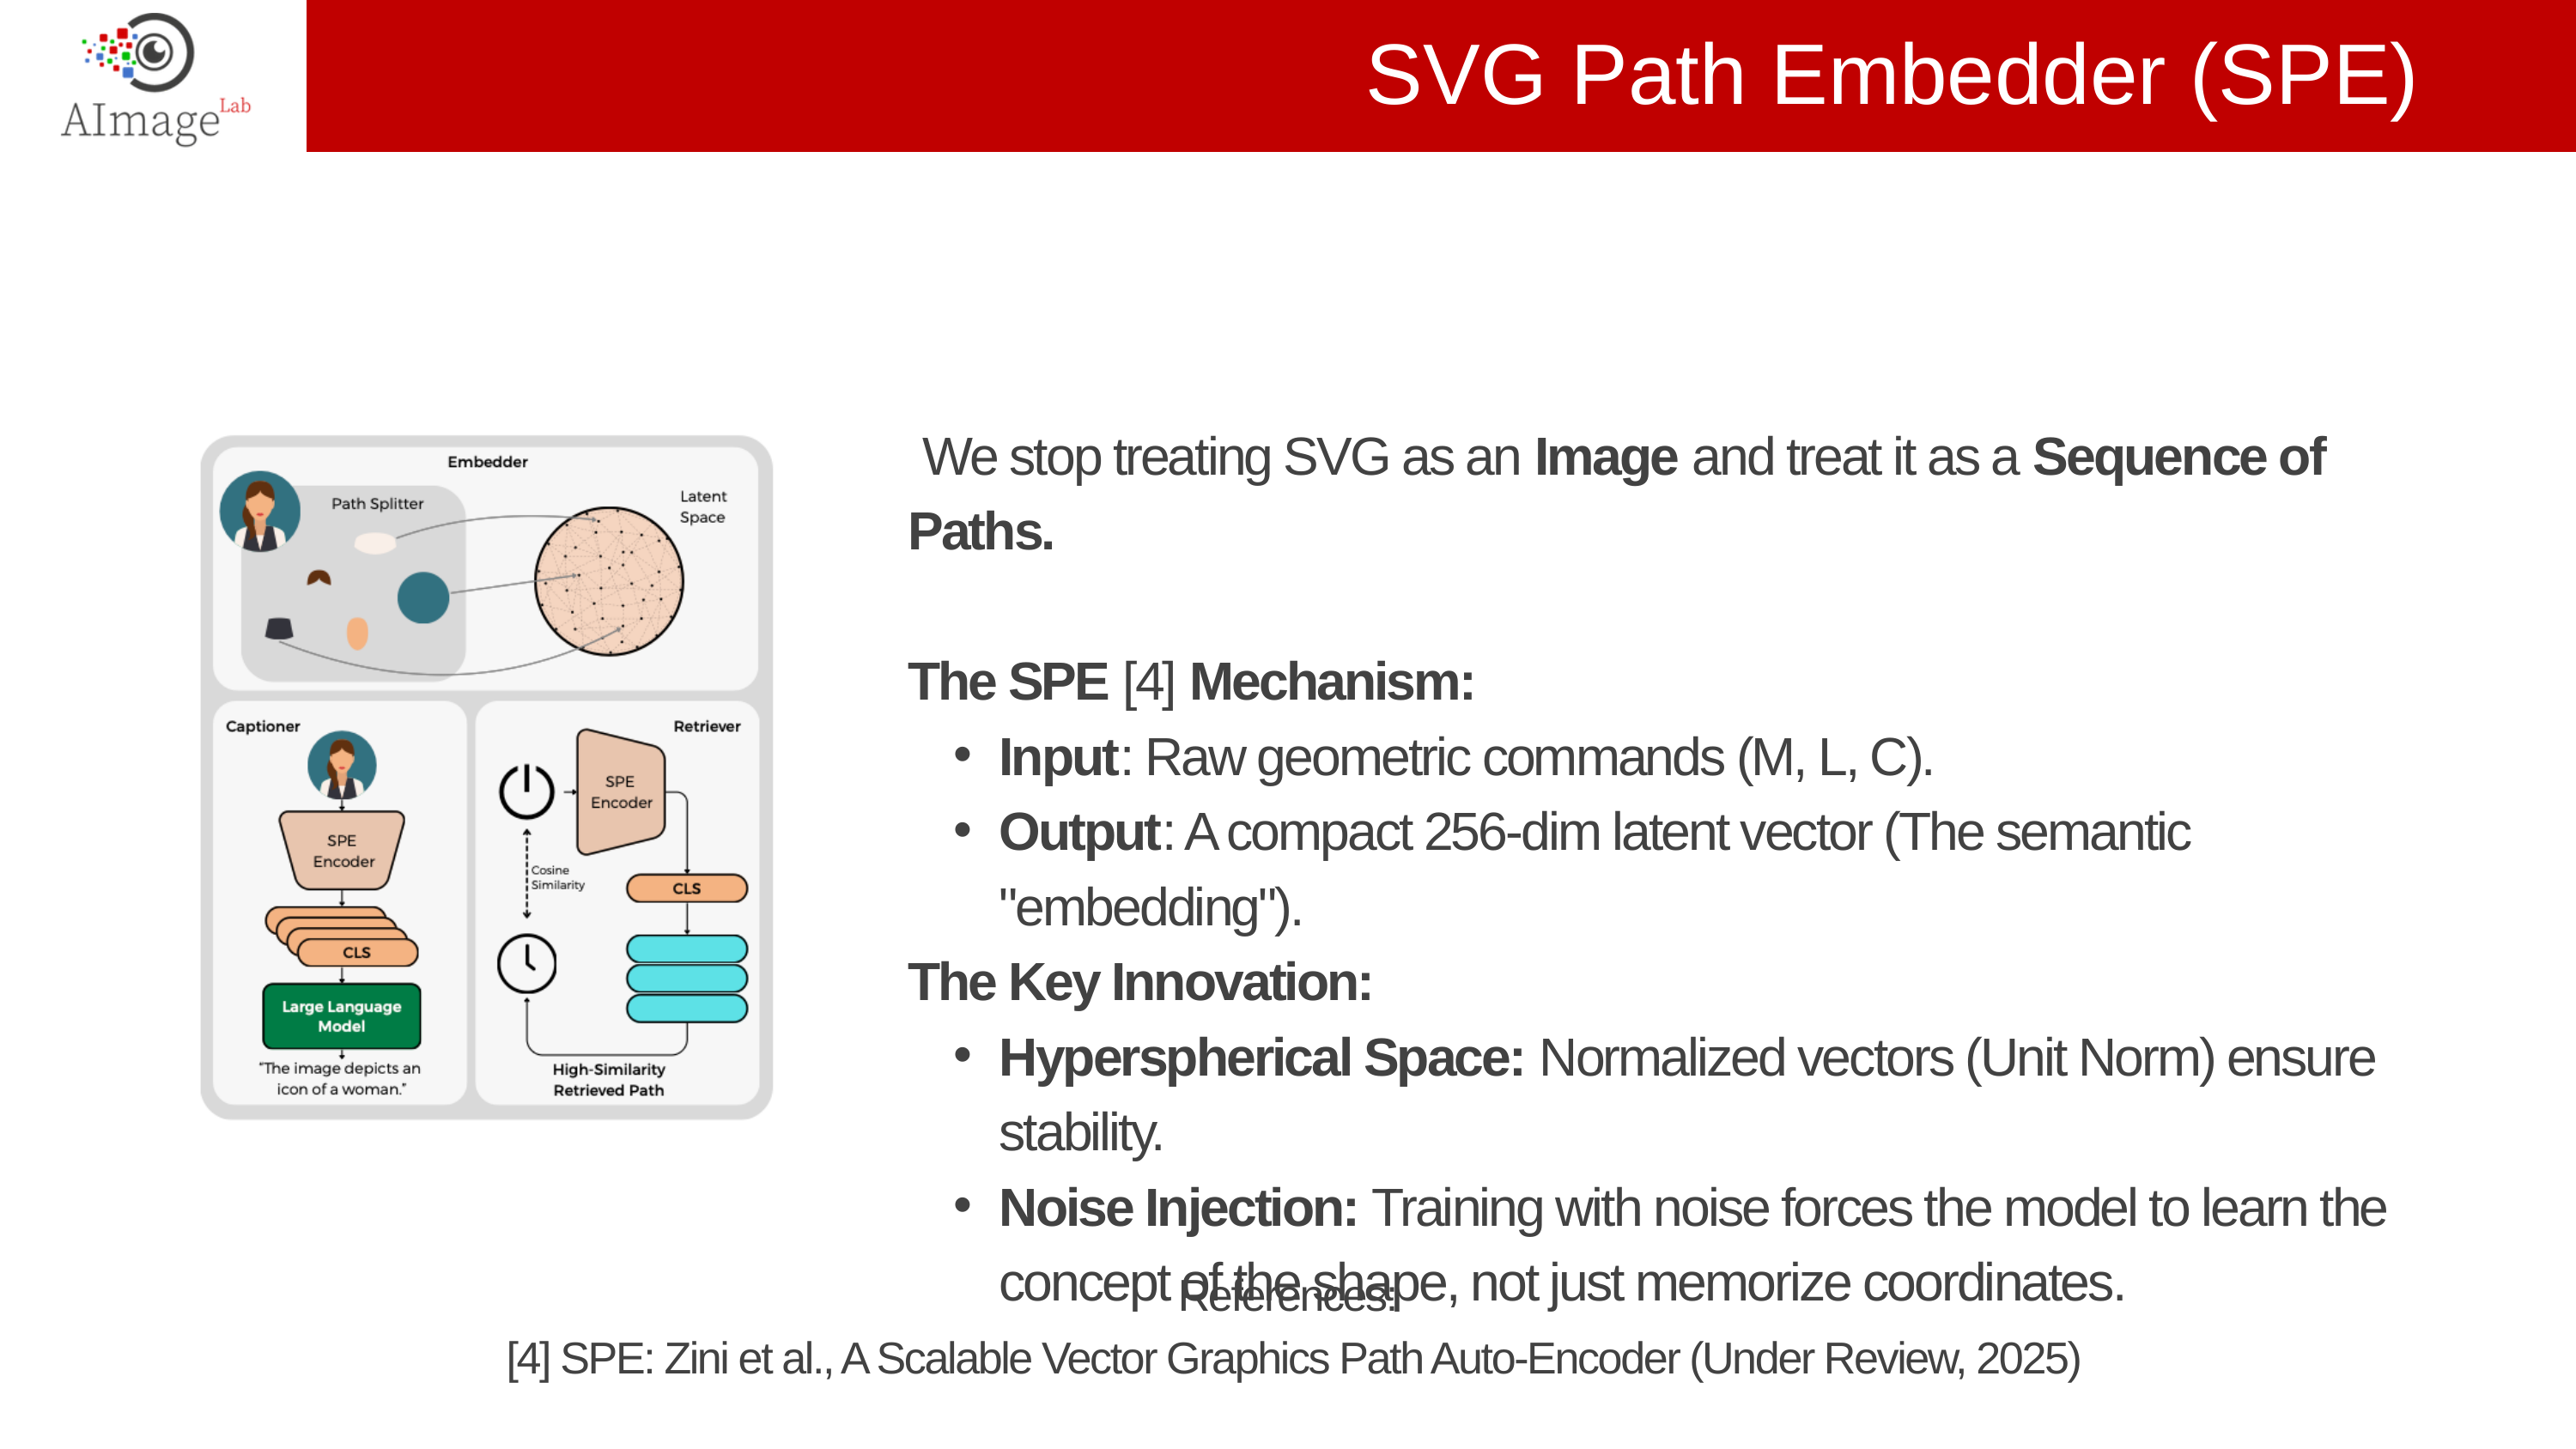

SVG Path Embedder (SPE)

 We stop treating SVG as an Image and treat it as a Sequence of Paths.

The SPE [4] Mechanism:
Input: Raw geometric commands (M, L, C).
Output: A compact 256-dim latent vector (The semantic "embedding").
The Key Innovation:
Hyperspherical Space: Normalized vectors (Unit Norm) ensure stability.
Noise Injection: Training with noise forces the model to learn the concept of the shape, not just memorize coordinates.

References:
 [4] SPE: Zini et al., A Scalable Vector Graphics Path Auto-Encoder (Under Review, 2025)